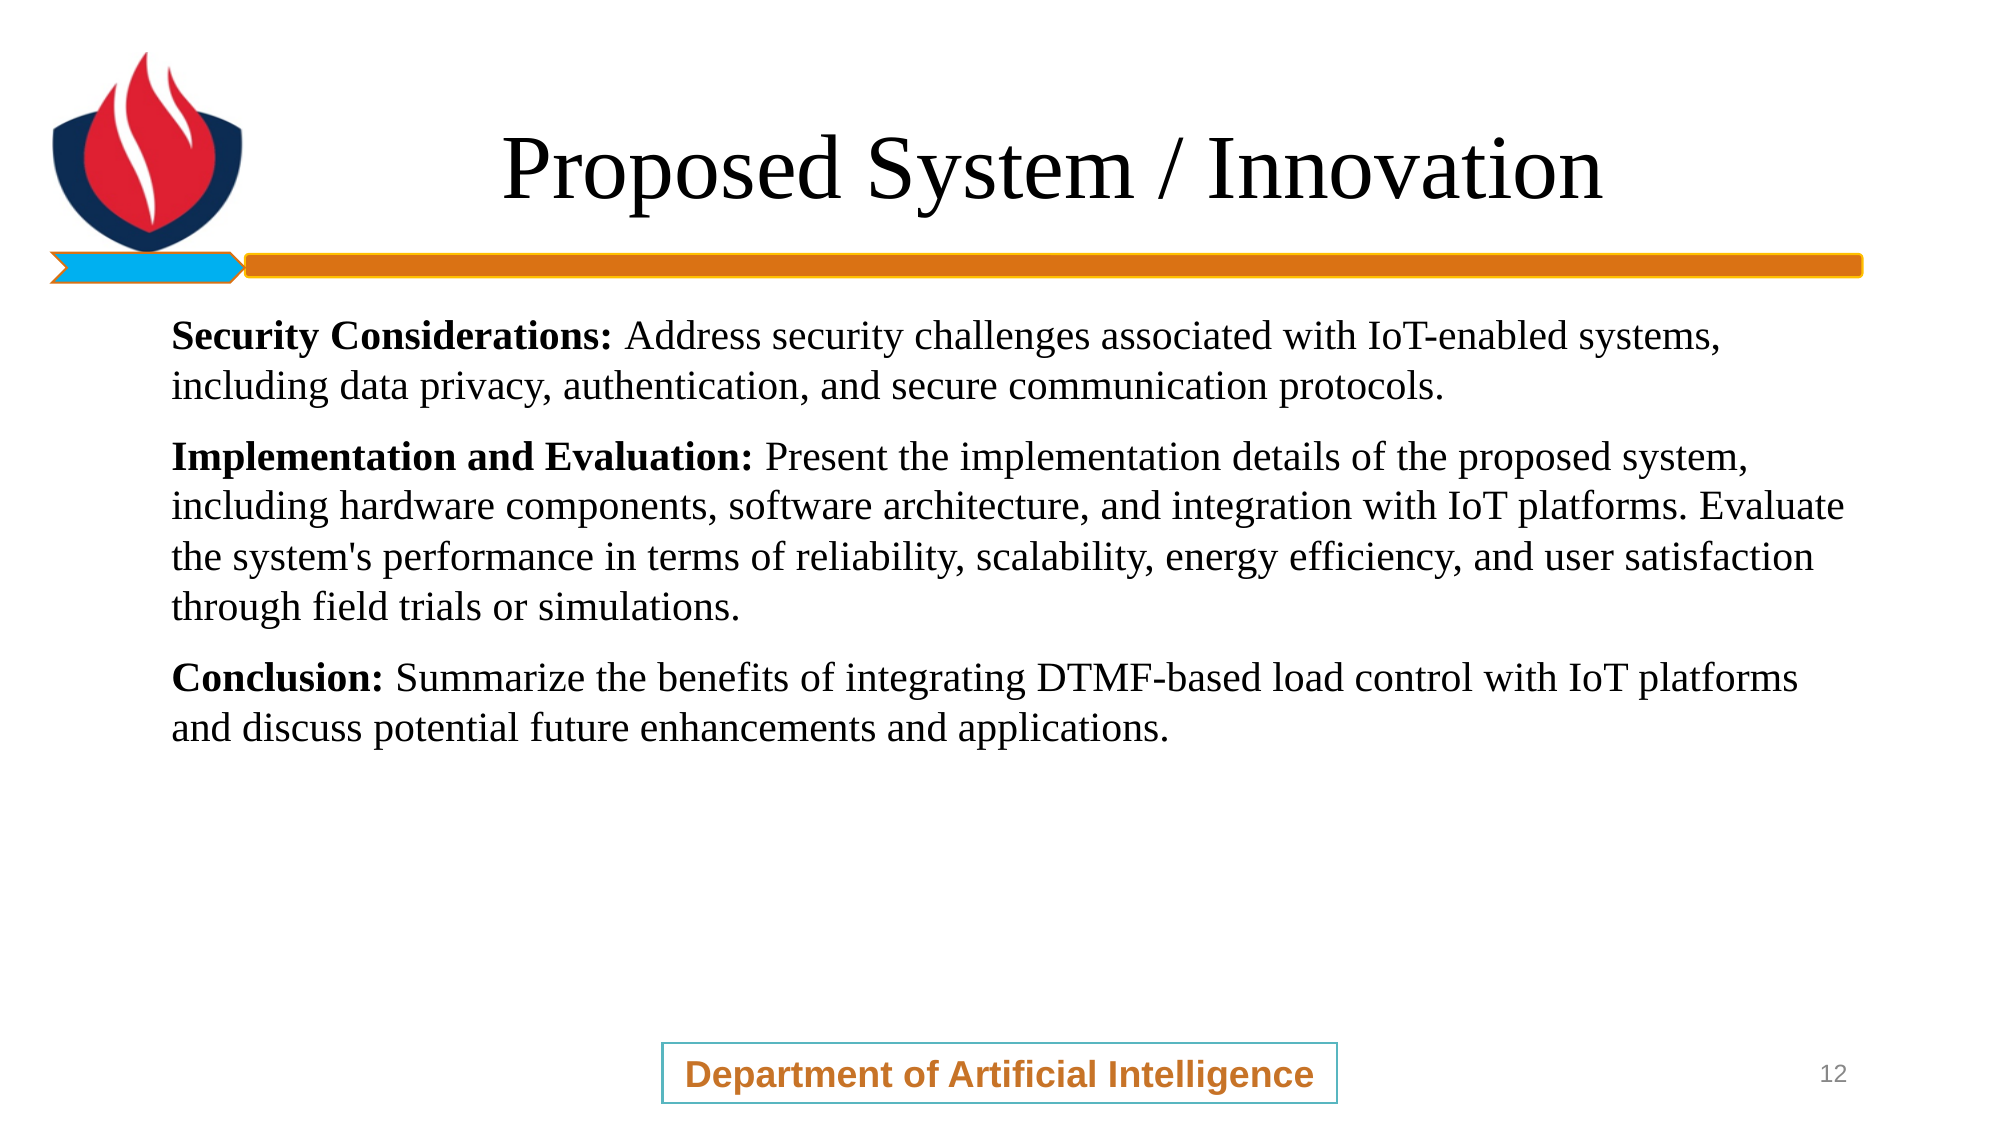

# Proposed System / Innovation
Security Considerations: Address security challenges associated with IoT-enabled systems, including data privacy, authentication, and secure communication protocols.
Implementation and Evaluation: Present the implementation details of the proposed system, including hardware components, software architecture, and integration with IoT platforms. Evaluate the system's performance in terms of reliability, scalability, energy efficiency, and user satisfaction through field trials or simulations.
Conclusion: Summarize the benefits of integrating DTMF-based load control with IoT platforms and discuss potential future enhancements and applications.

Department of Artificial Intelligence
12